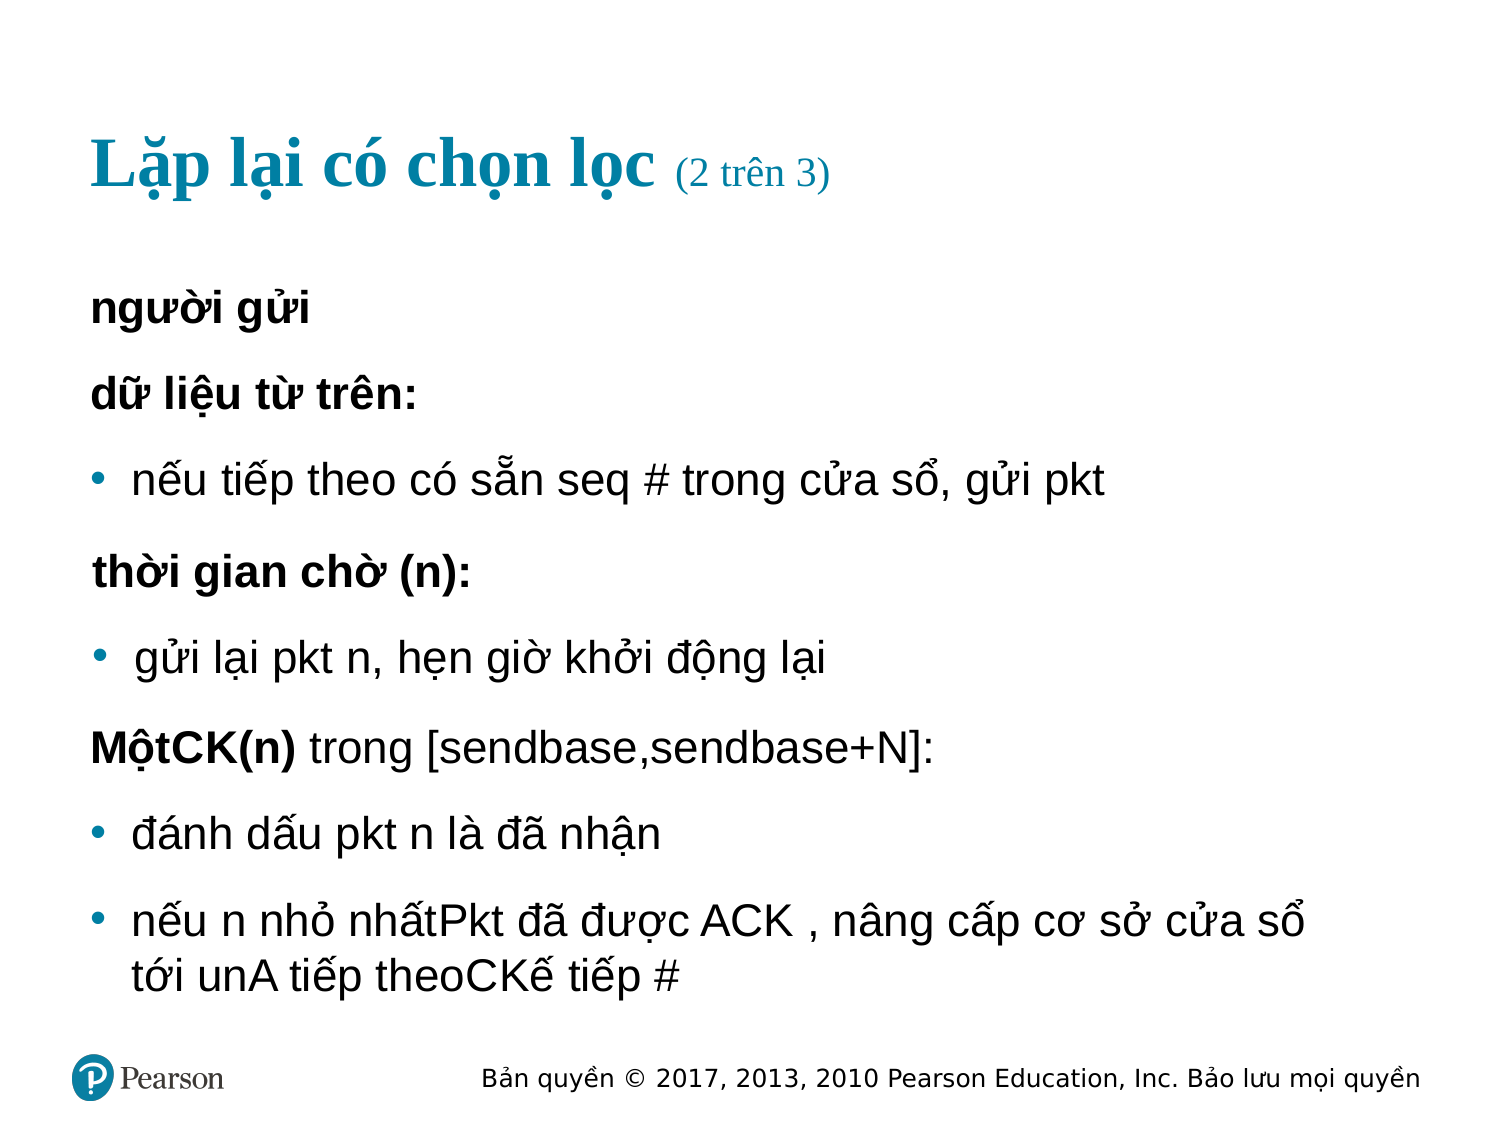

# Lặp lại có chọn lọc (2 trên 3)
người gửi
dữ liệu từ trên:
nếu tiếp theo có sẵn seq # trong cửa sổ, gửi pkt
thời gian chờ (n):
gửi lại pkt n, hẹn giờ khởi động lại
Một C K(n) trong [sendbase,sendbase+N]:
đánh dấu pkt n là đã nhận
nếu n nhỏ nhất Pkt đã được ACK , nâng cấp cơ sở cửa sổ tới unA tiếp theo C Kế tiếp #